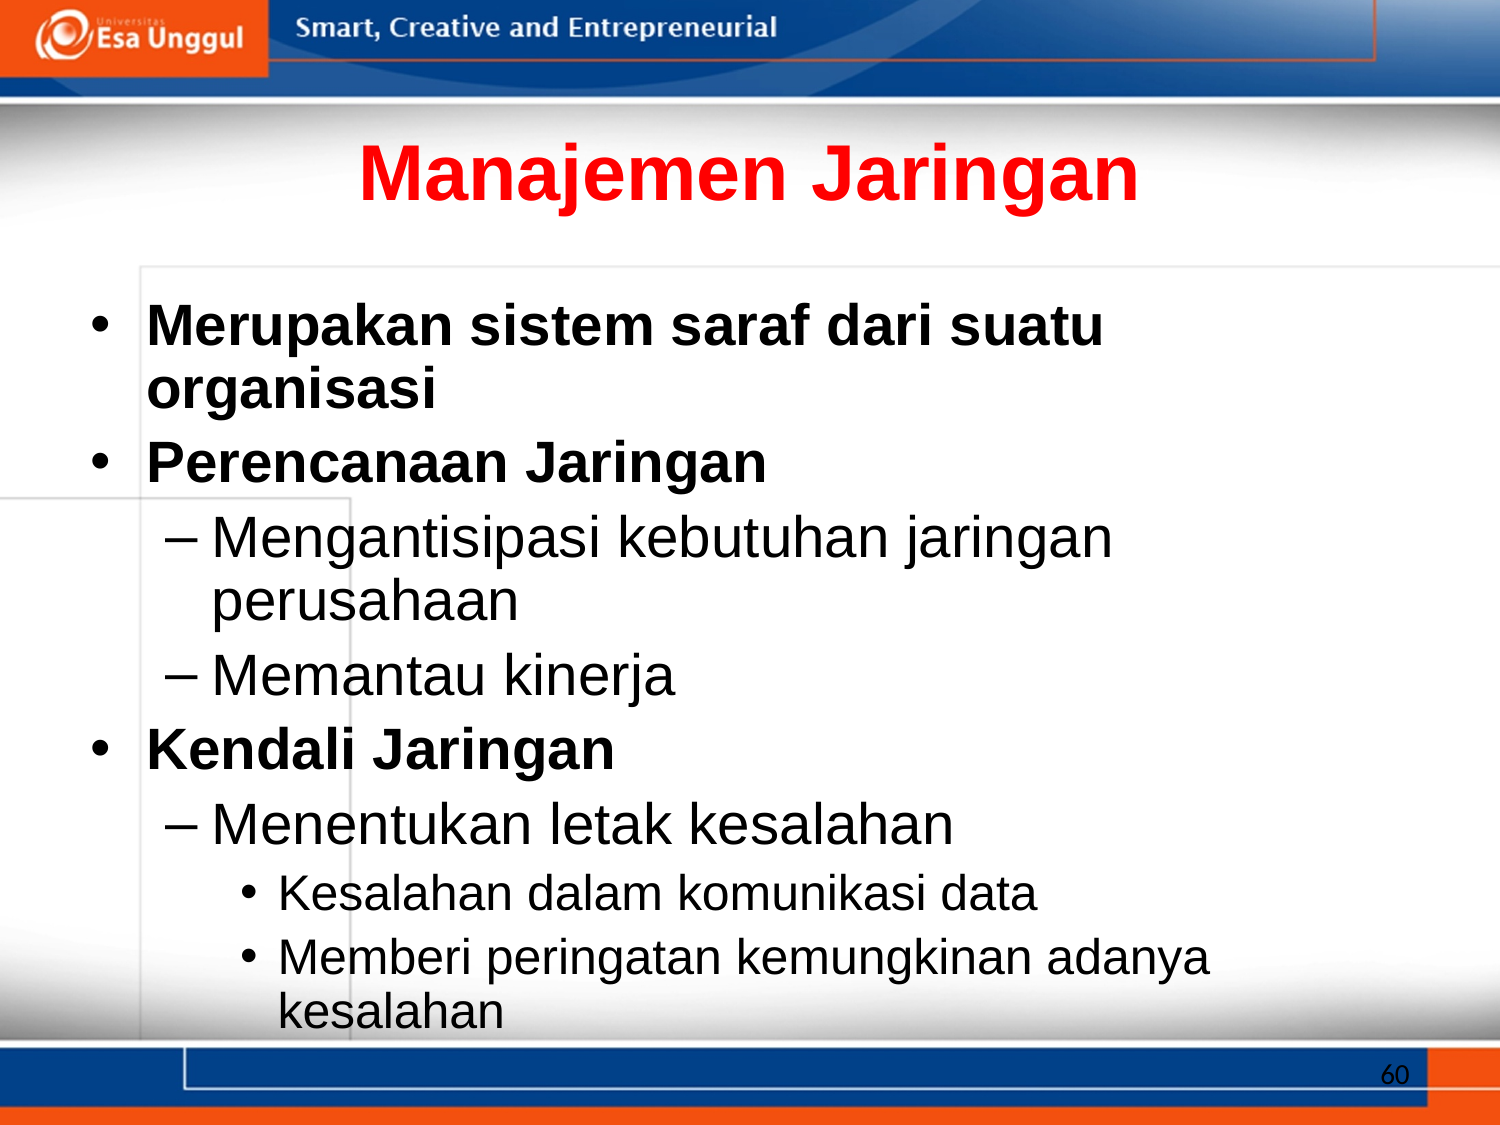

# Manajemen Jaringan
Merupakan sistem saraf dari suatu organisasi
Perencanaan Jaringan
Mengantisipasi kebutuhan jaringan perusahaan
Memantau kinerja
Kendali Jaringan
Menentukan letak kesalahan
Kesalahan dalam komunikasi data
Memberi peringatan kemungkinan adanya kesalahan

60